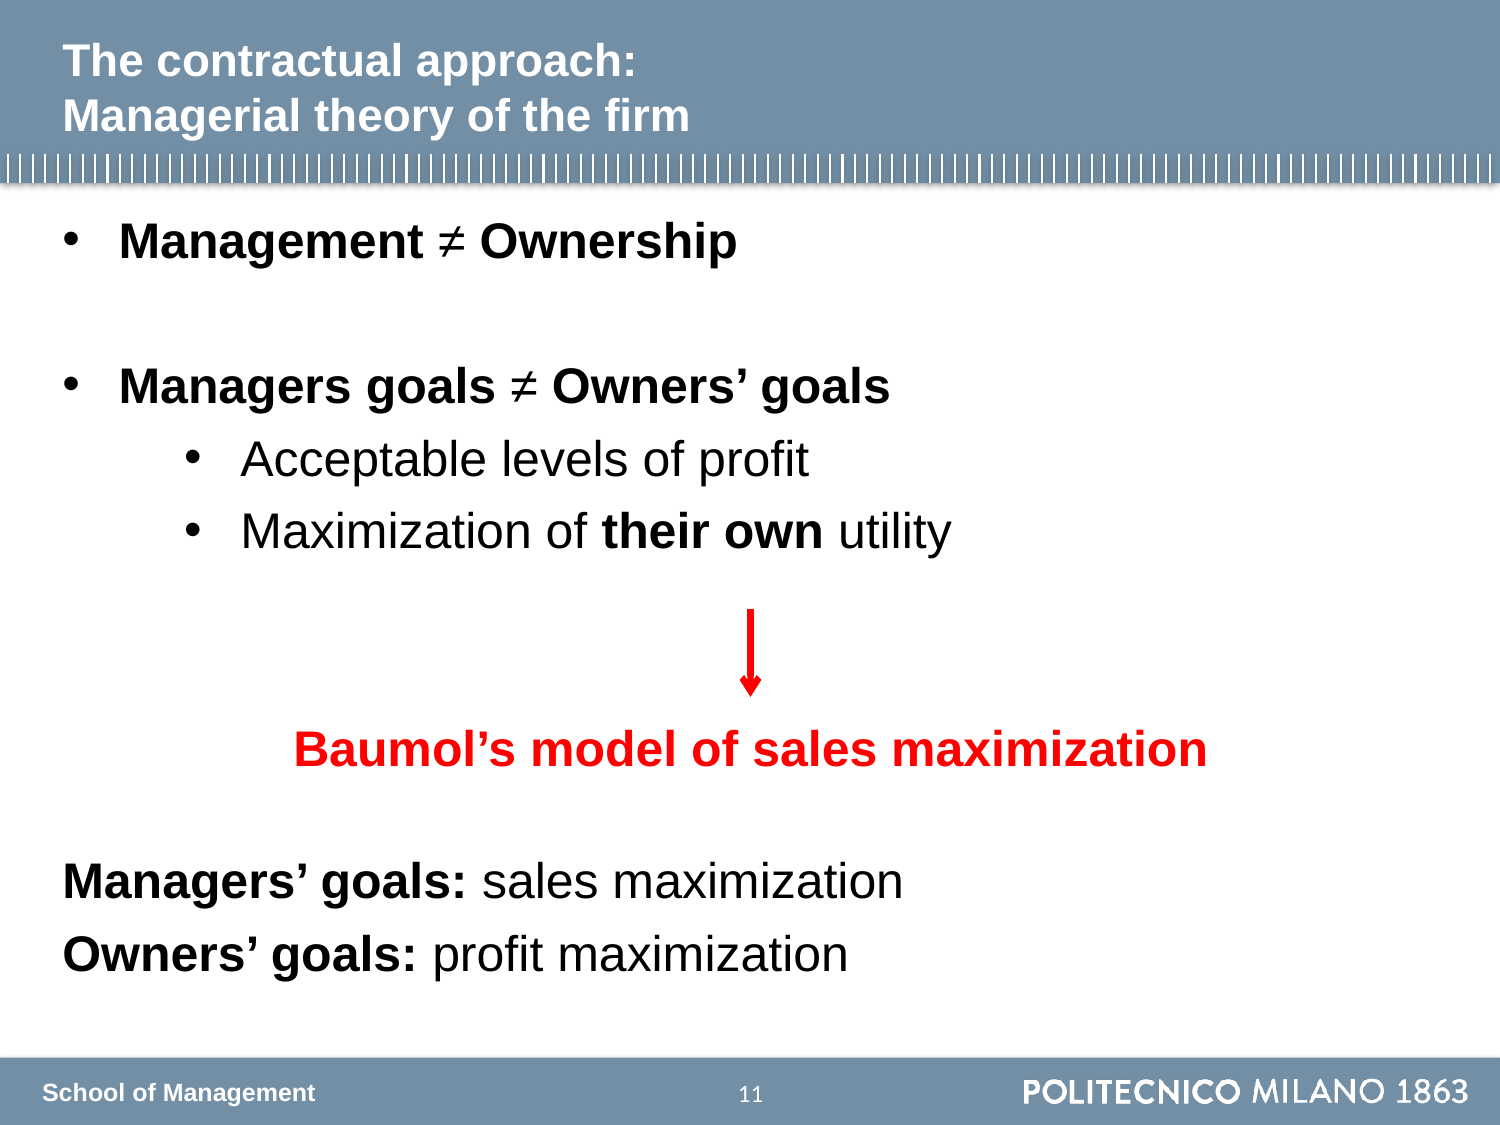

# The contractual approach: Managerial theory of the firm
Management ≠ Ownership

Managers goals ≠ Owners’ goals
Acceptable levels of profit
Maximization of their own utility

Baumol’s model of sales maximization
Managers’ goals: sales maximization
Owners’ goals: profit maximization

11